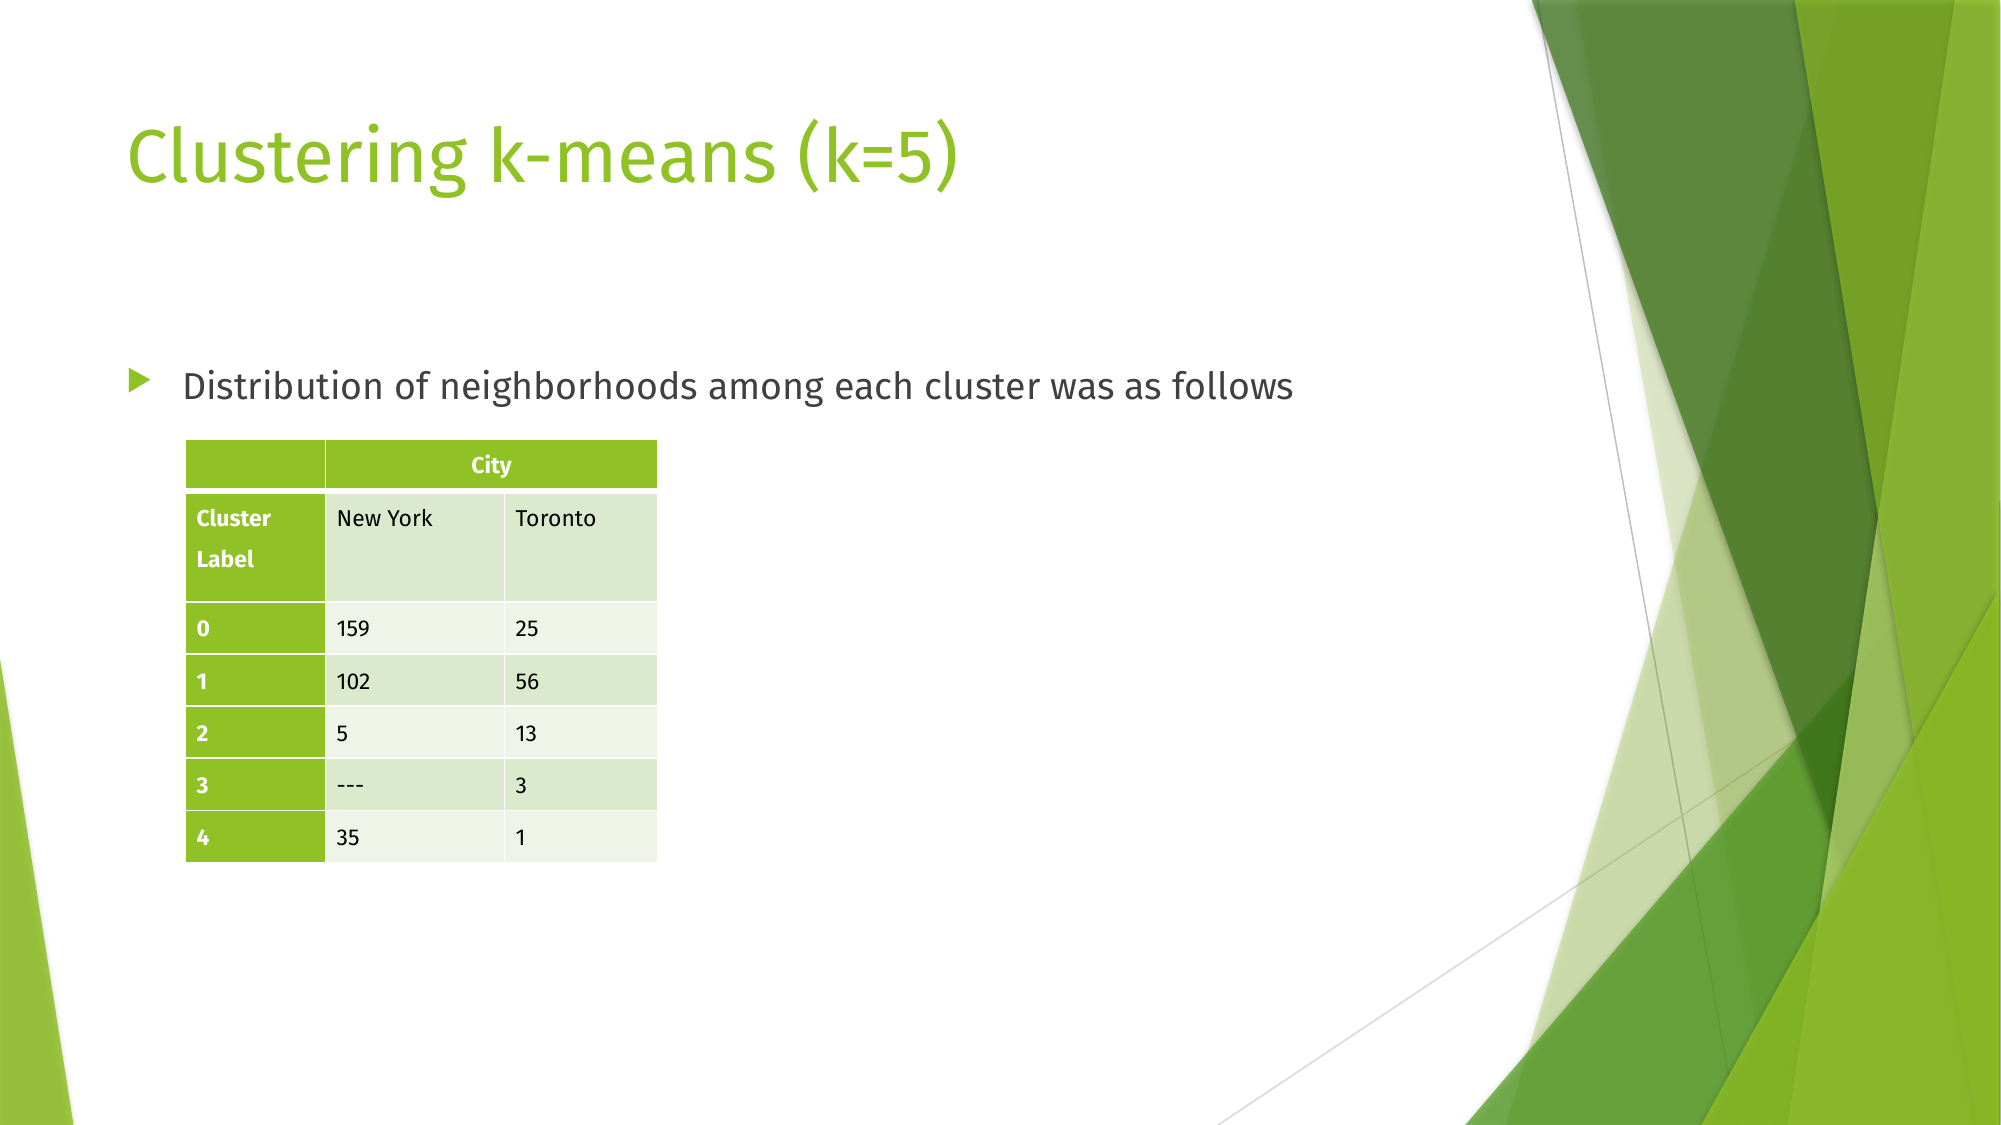

# Clustering k-means (k=5)
Distribution of neighborhoods among each cluster was as follows

|  | City |  |
| --- | --- | --- |
| Cluster Label | New York | Toronto |
| 0 | 159 | 25 |
| 1 | 102 | 56 |
| 2 | 5 | 13 |
| 3 | --- | 3 |
| 4 | 35 | 1 |